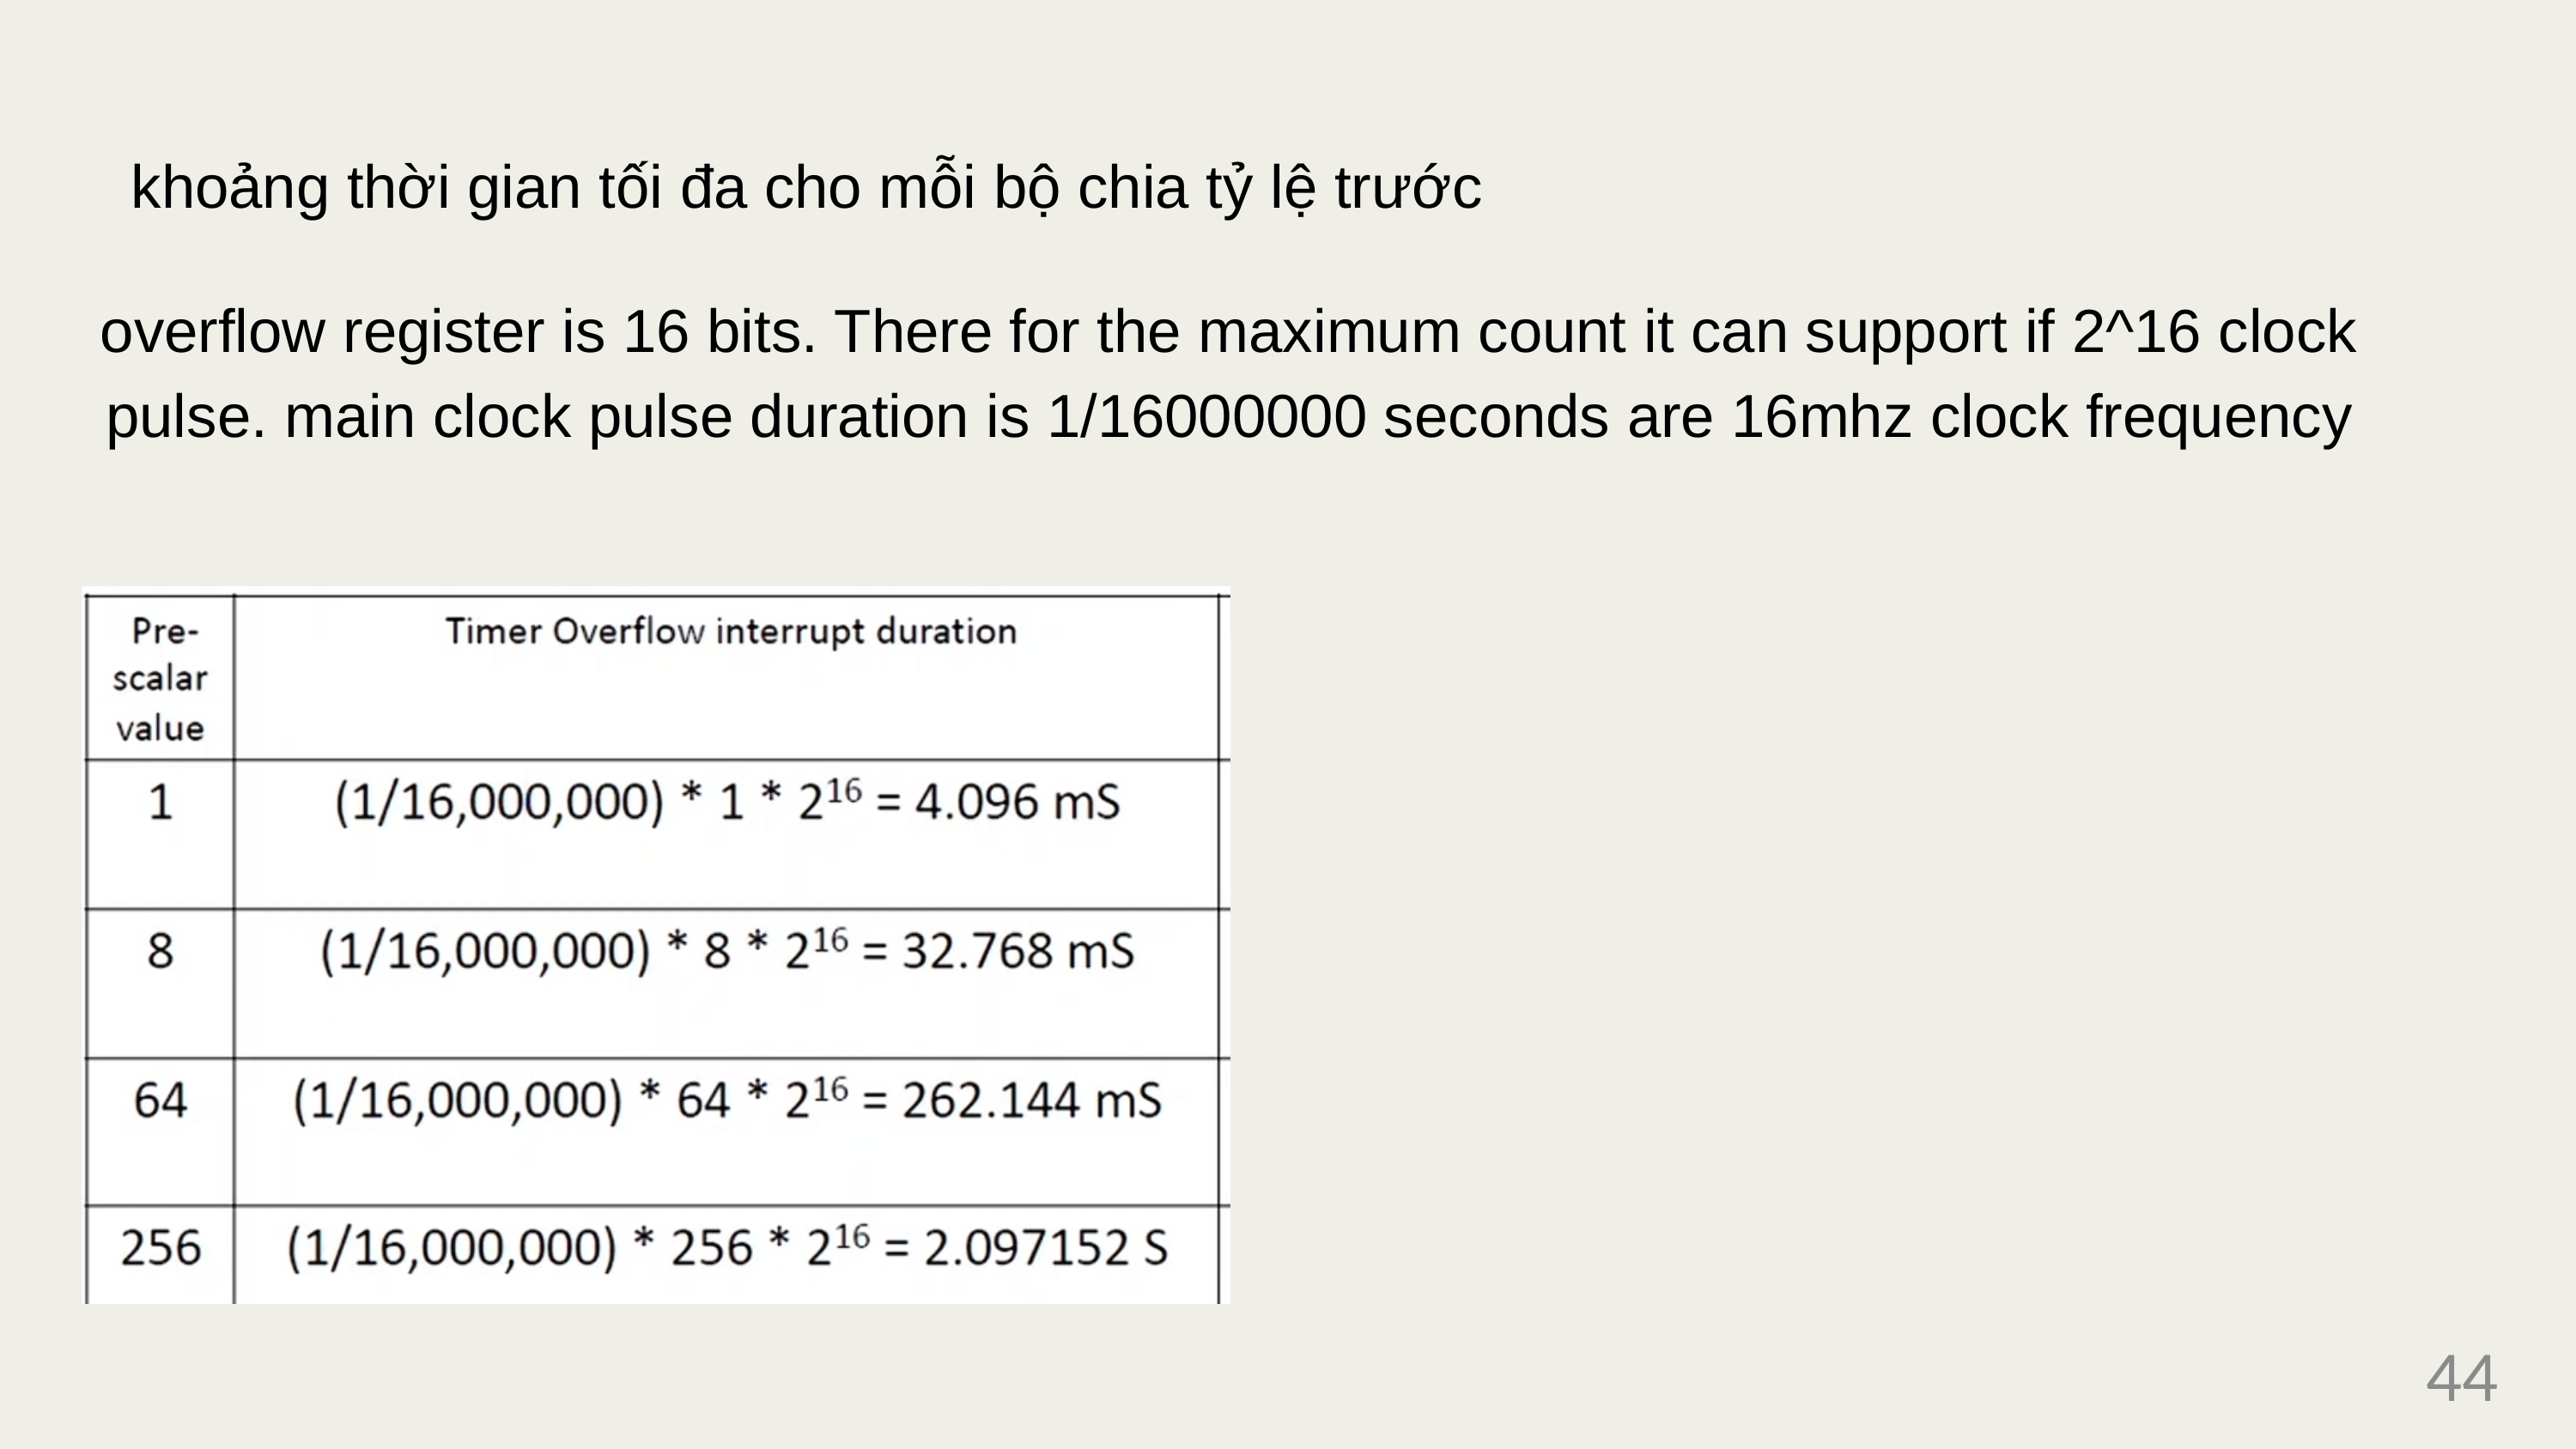

khoảng thời gian tối đa cho mỗi bộ chia tỷ lệ trước
overflow register is 16 bits. There for the maximum count it can support if 2^16 clock pulse. main clock pulse duration is 1/16000000 seconds are 16mhz clock frequency

44